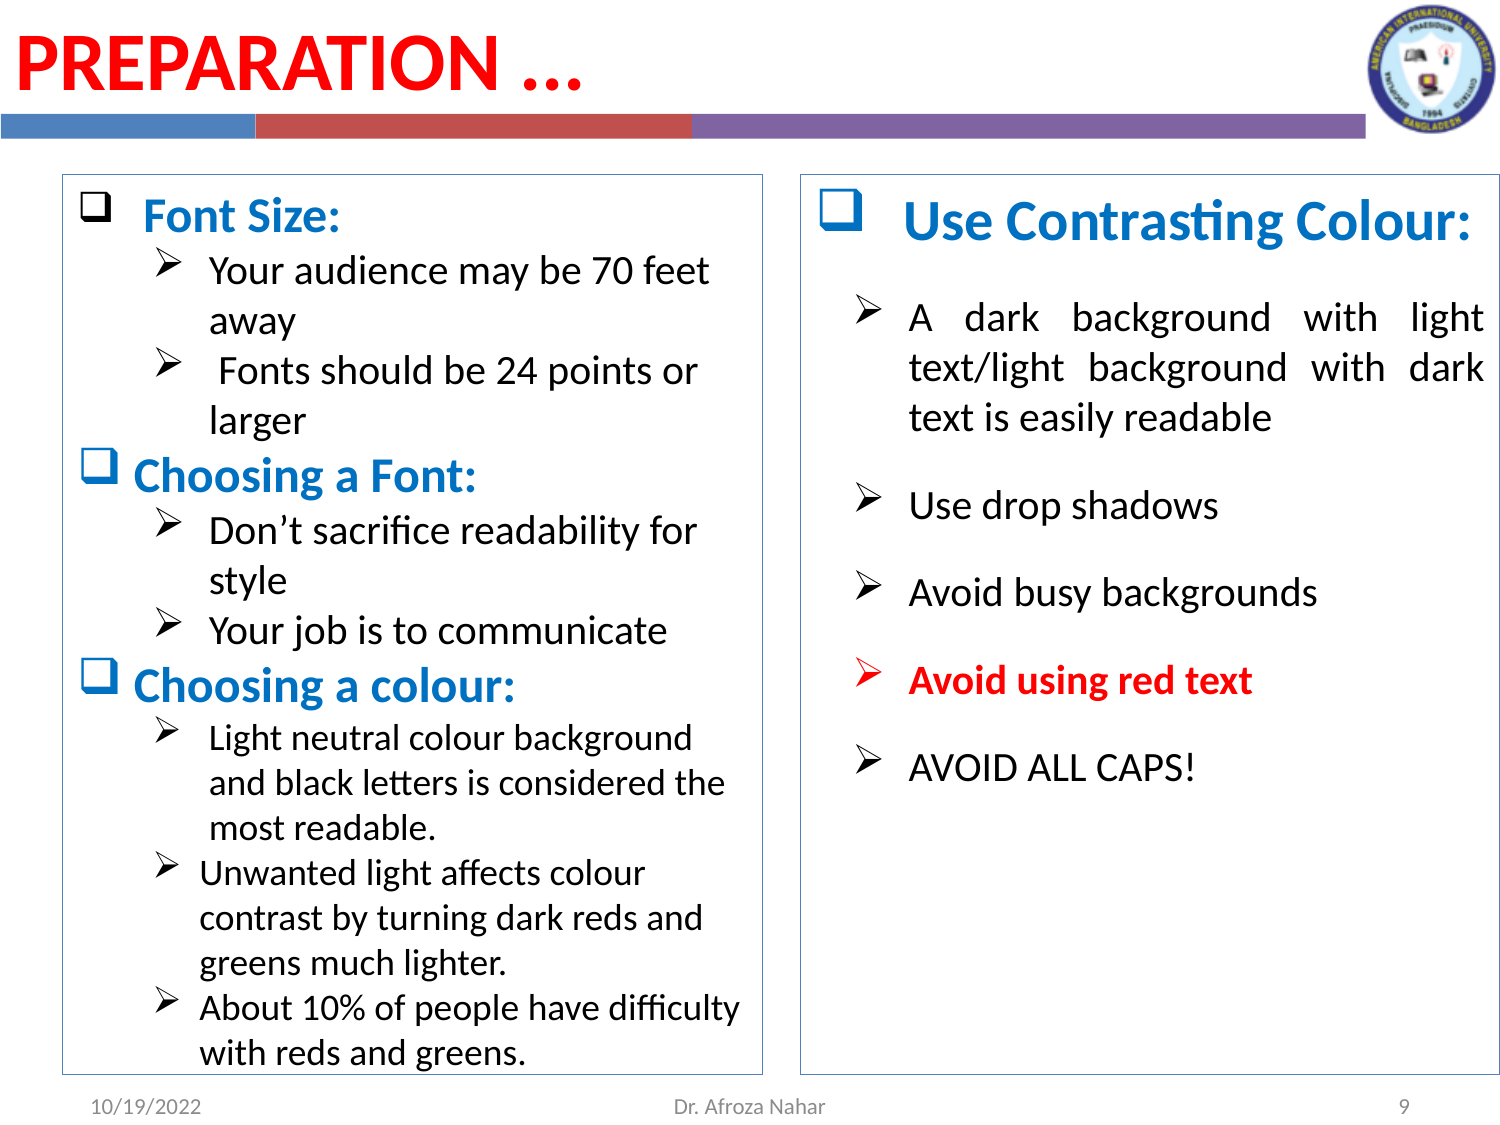

Preparation ...
 Font Size:
Your audience may be 70 feet away
 Fonts should be 24 points or larger
Choosing a Font:
Don’t sacrifice readability for style
Your job is to communicate
Choosing a colour:
Light neutral colour background and black letters is considered the most readable.
Unwanted light affects colour contrast by turning dark reds and greens much lighter.
About 10% of people have difficulty with reds and greens.

 Use Contrasting Colour:
A dark background with light text/light background with dark text is easily readable
Use drop shadows
Avoid busy backgrounds
Avoid using red text
AVOID ALL CAPS!

10/19/2022
Dr. Afroza Nahar
9